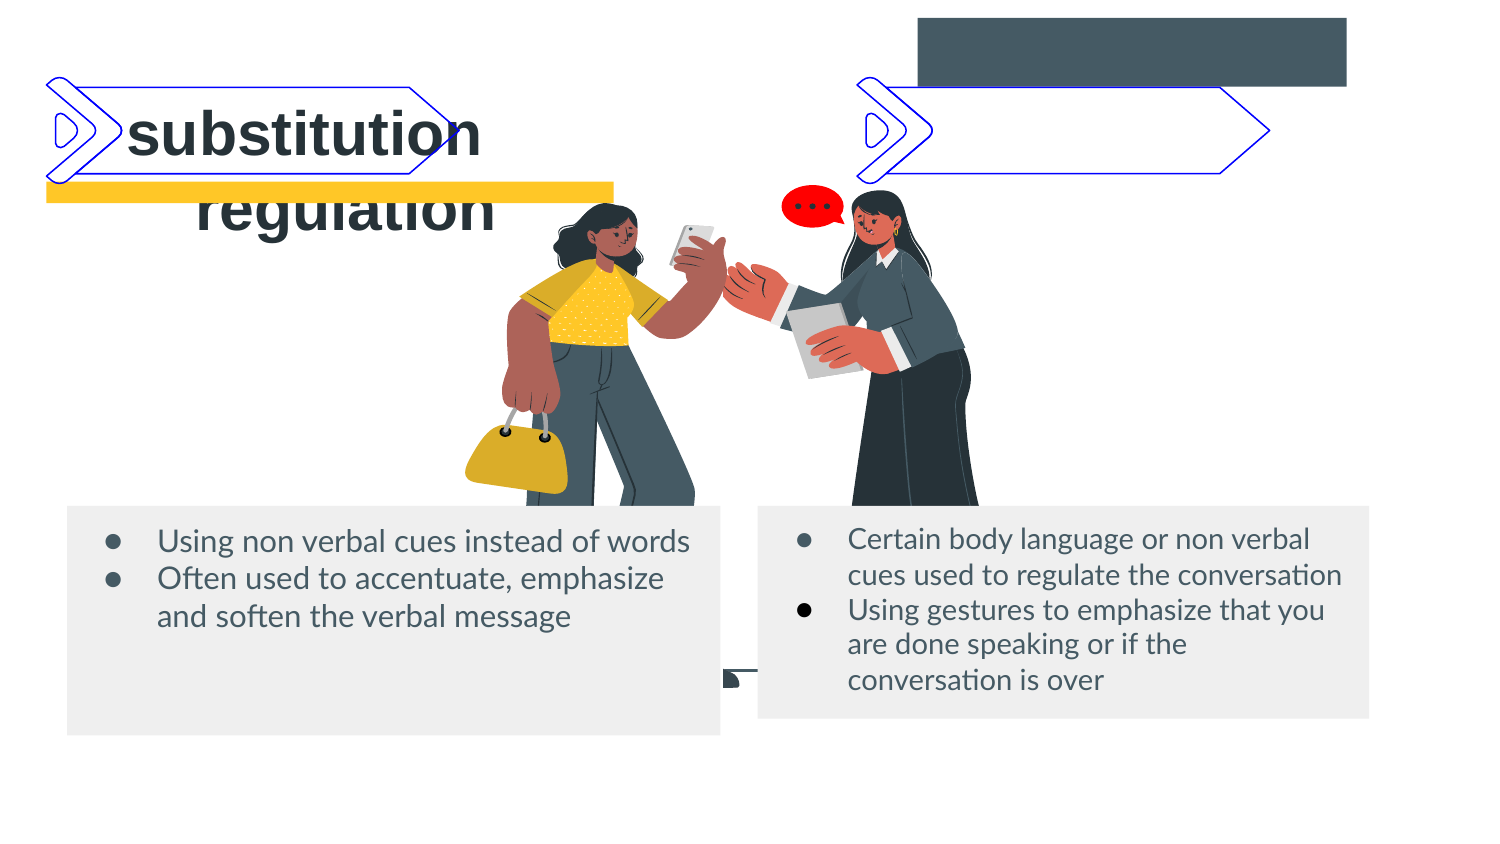

# substitution                                                        regulation

Using non verbal cues instead of words
Often used to accentuate, emphasize and soften the verbal message
Certain body language or non verbal cues used to regulate the conversation
Using gestures to emphasize that you are done speaking or if the conversation is over